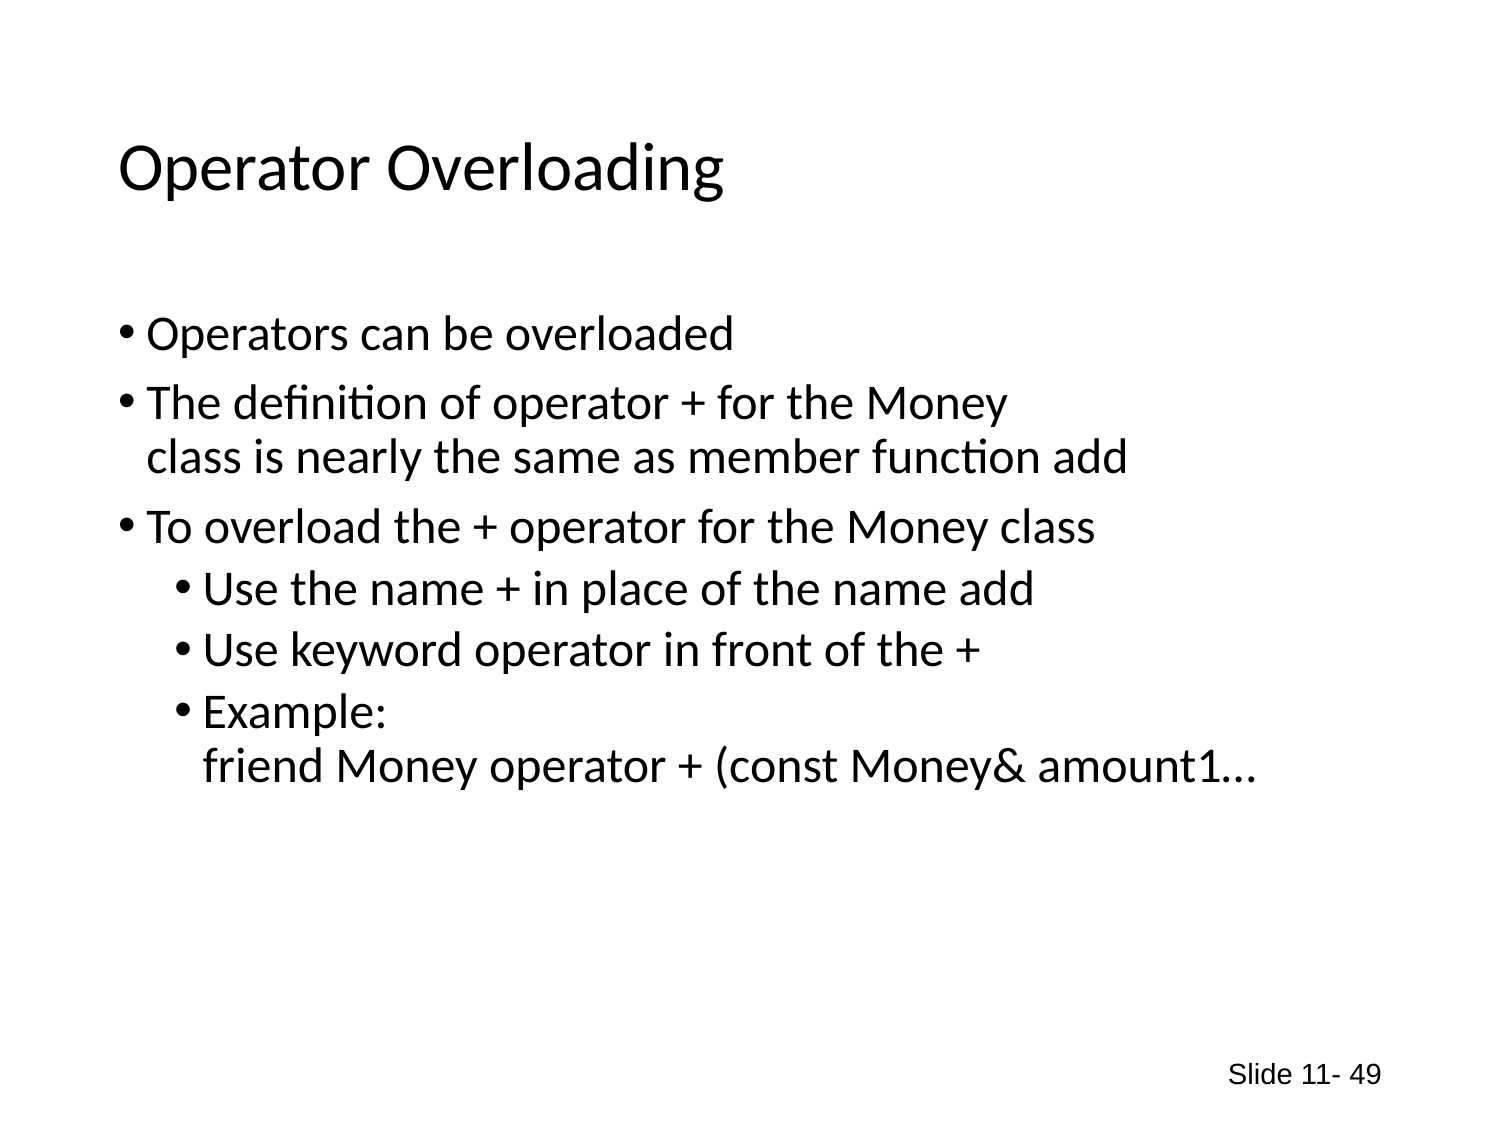

# Operator Overloading
Operators can be overloaded
The definition of operator + for the Money
class is nearly the same as member function add
To overload the + operator for the Money class
Use the name + in place of the name add
Use keyword operator in front of the +
Example:
friend Money operator + (const Money& amount1…
Slide 11- 49